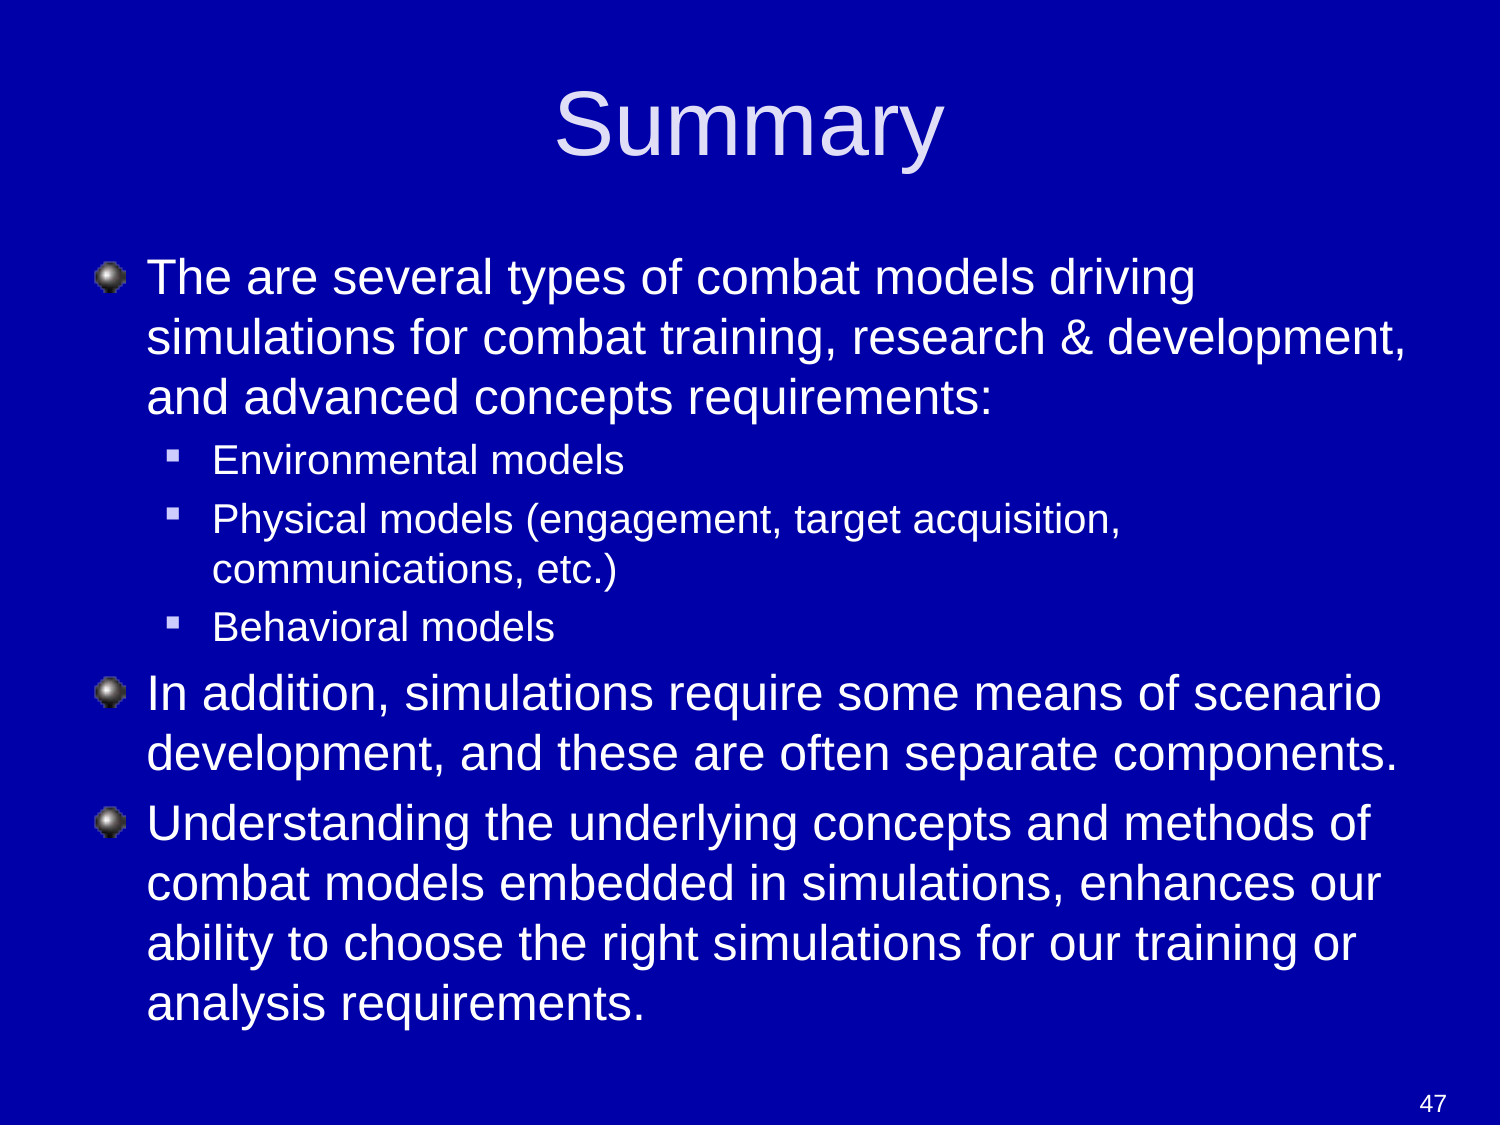

# Summary
The are several types of combat models driving simulations for combat training, research & development, and advanced concepts requirements:
Environmental models
Physical models (engagement, target acquisition, communications, etc.)
Behavioral models
In addition, simulations require some means of scenario development, and these are often separate components.
Understanding the underlying concepts and methods of combat models embedded in simulations, enhances our ability to choose the right simulations for our training or analysis requirements.
47